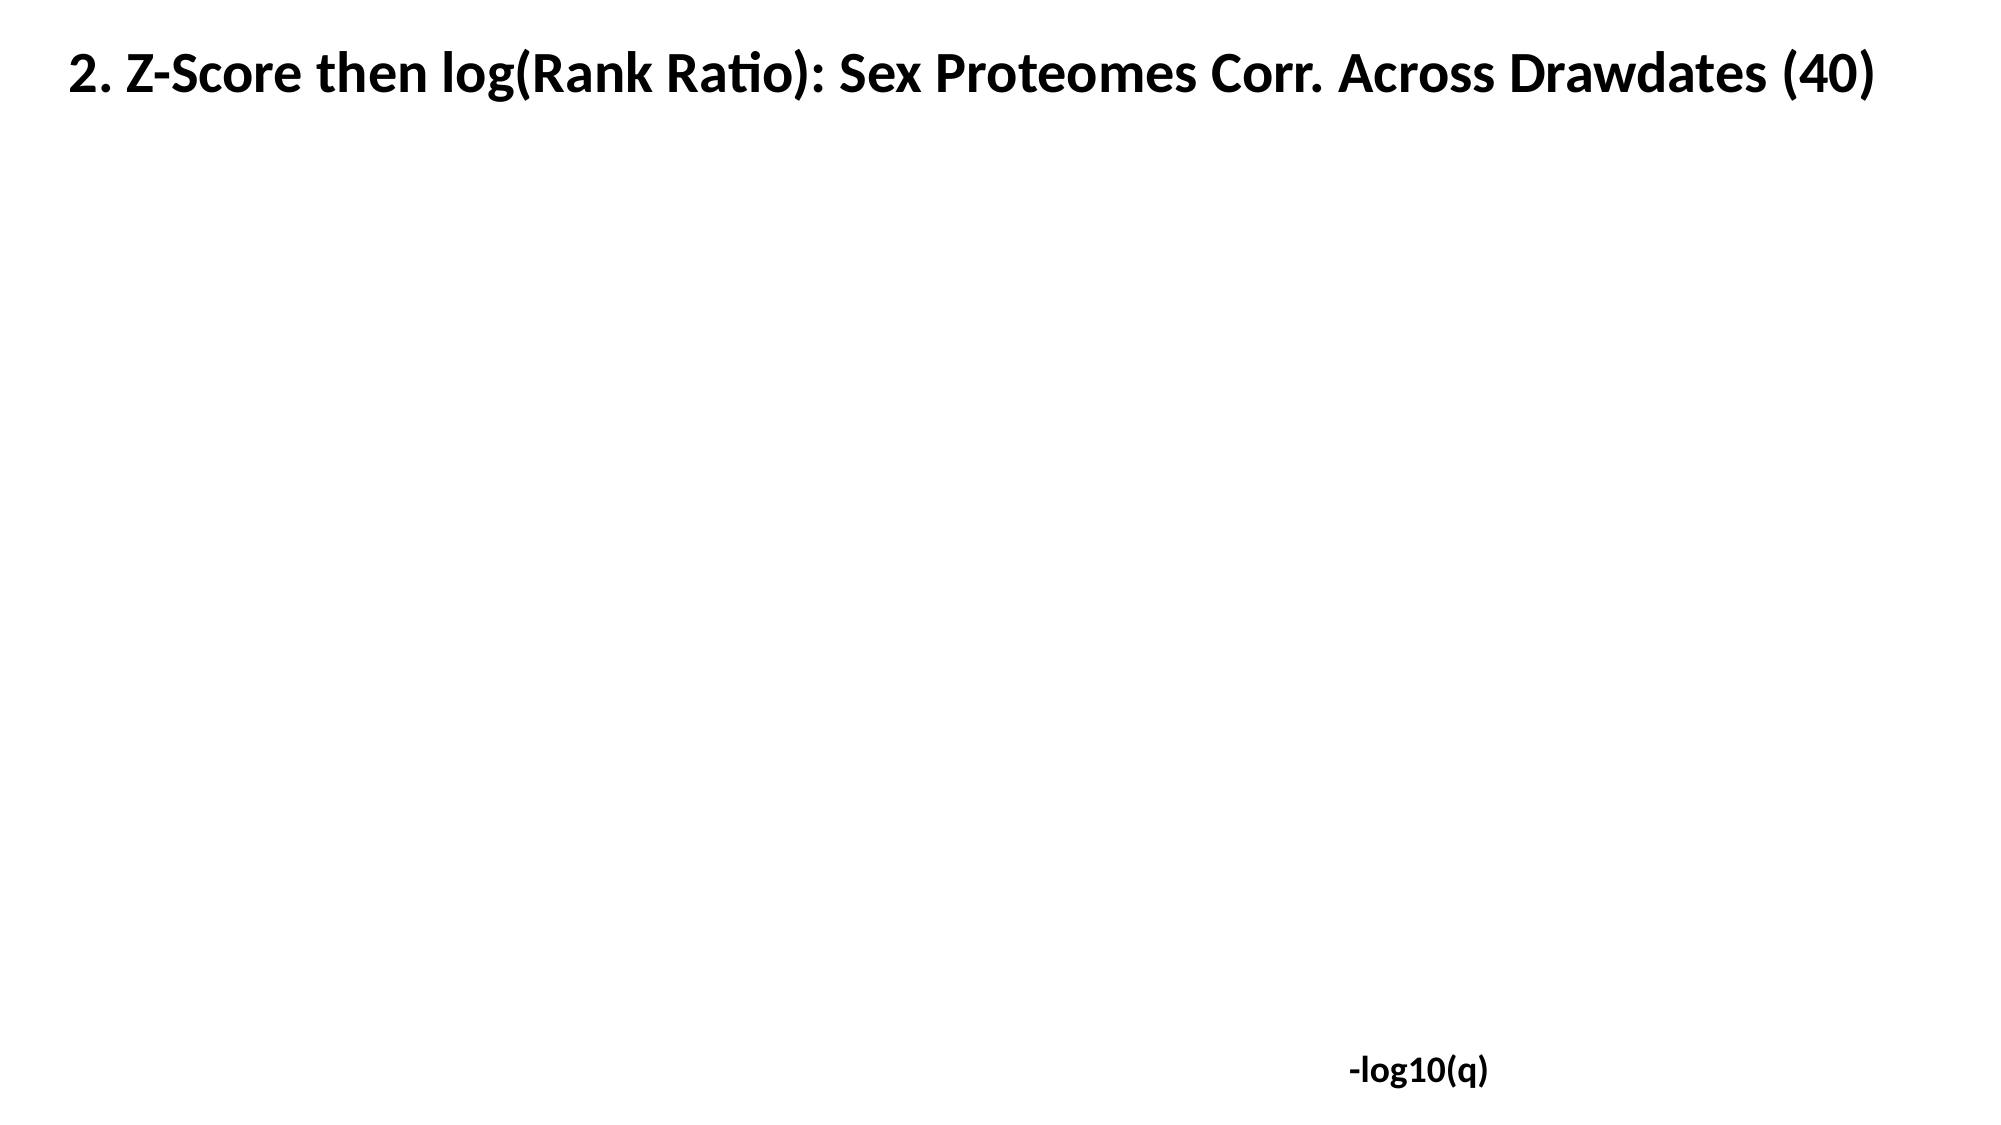

2. Z-Score then log(Rank Ratio): Sex Proteomes Corr. Across Drawdates (40)
-log10(q)
log2fc